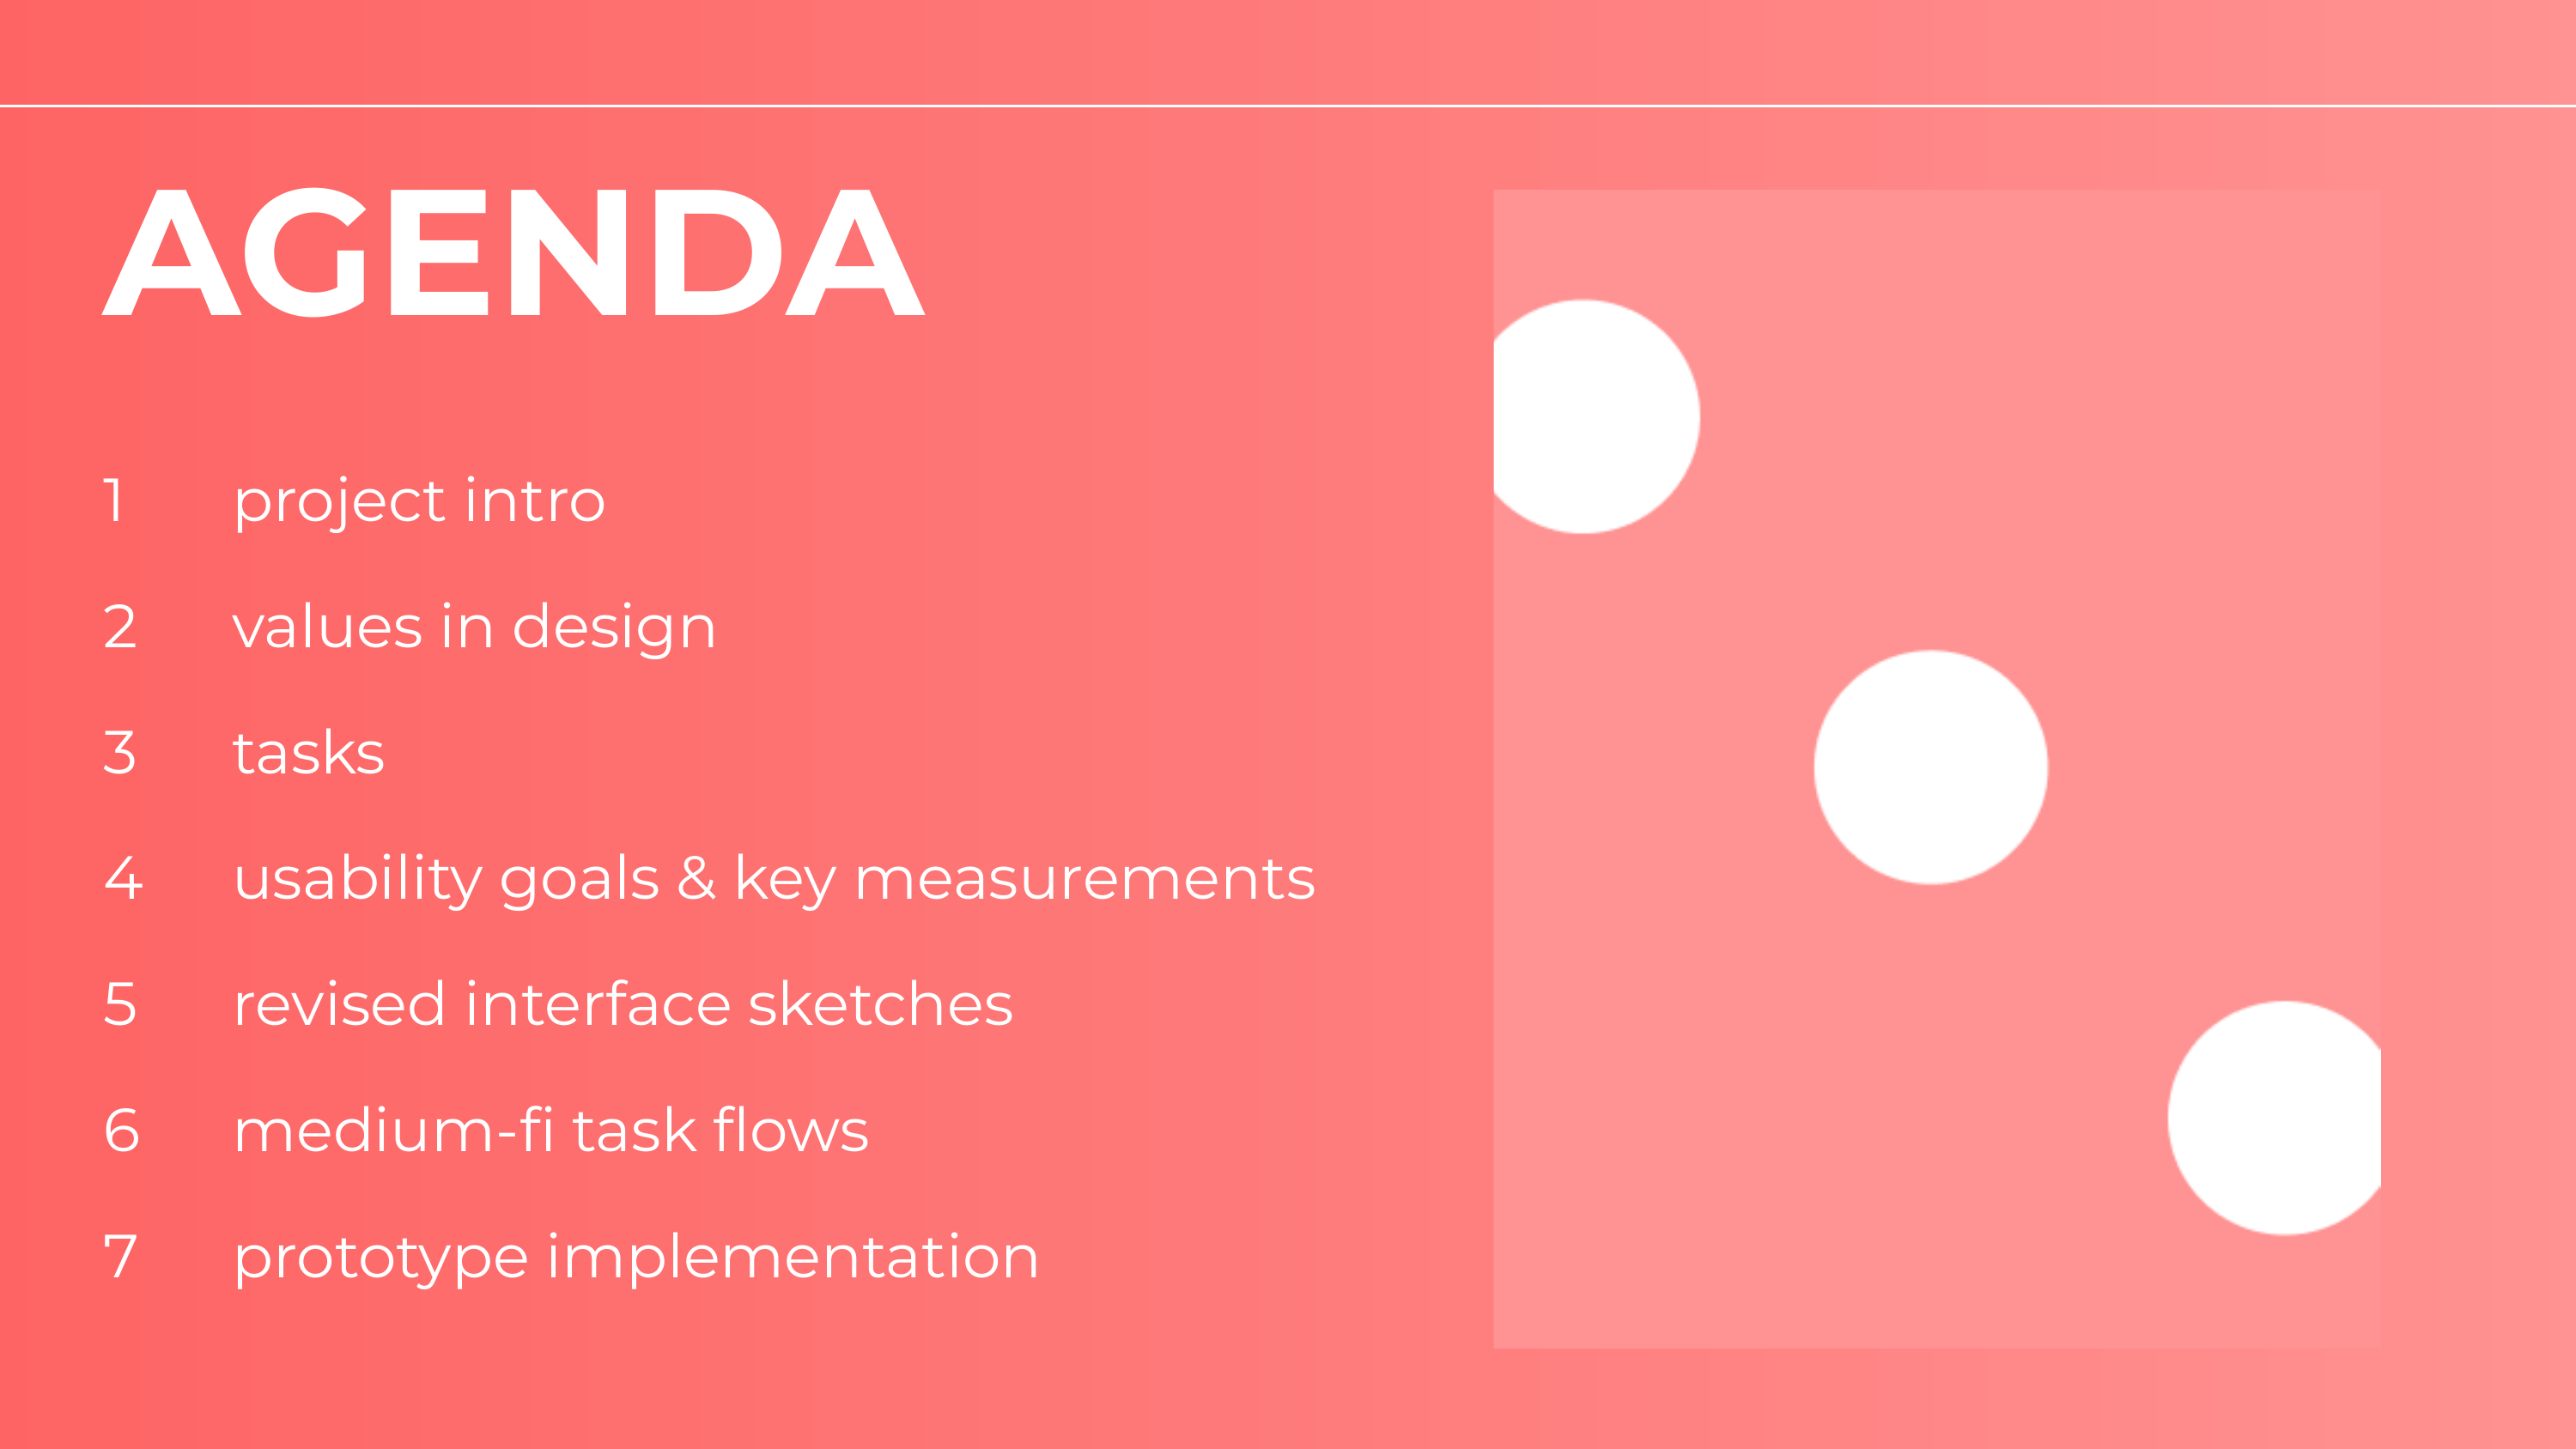

AGENDA

1	project intro
2	values in design
3	tasks
4	usability goals & key measurements
5	revised interface sketches
6	medium-fi task flows
7	prototype implementation